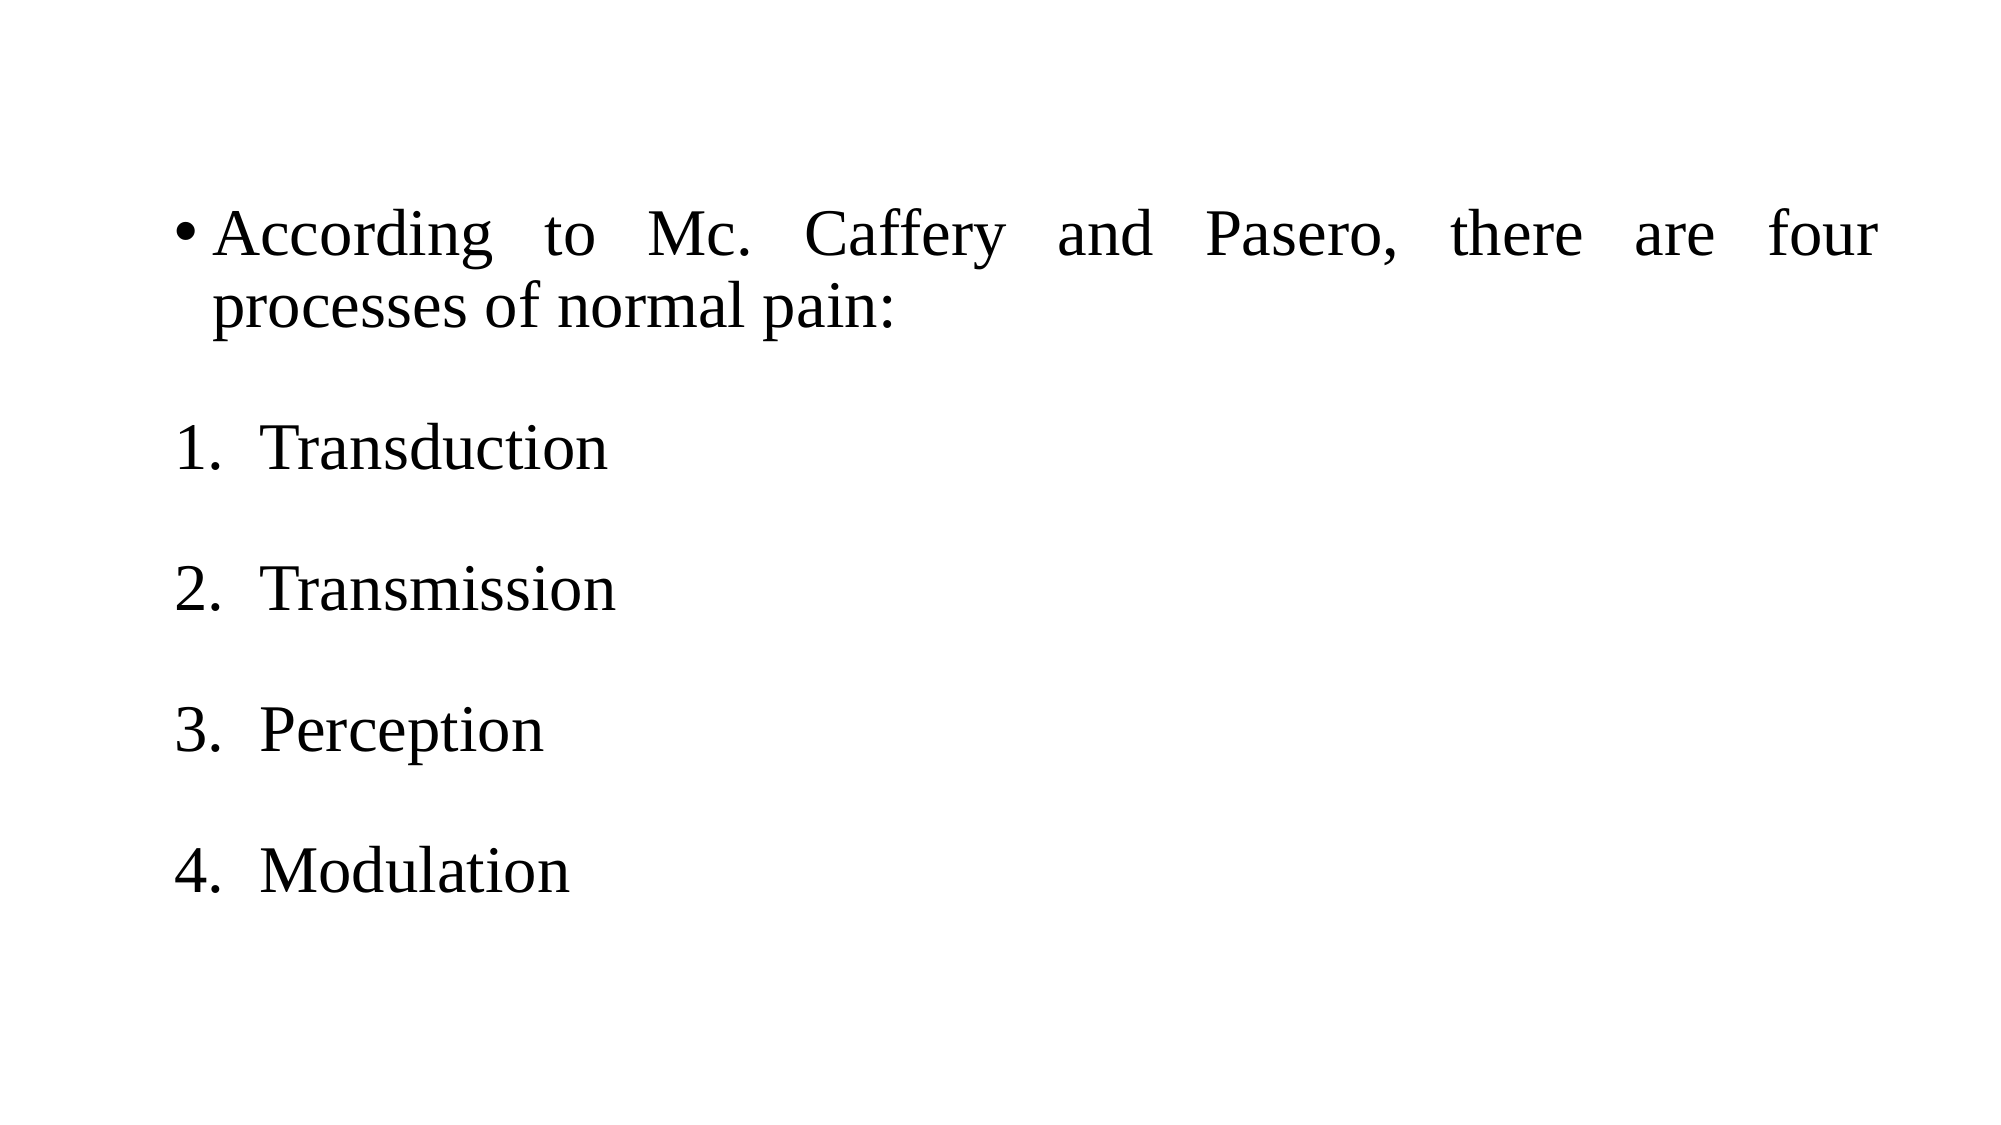

According to Mc. Caffery and Pasero, there are four processes of normal pain:
Transduction
Transmission
Perception
Modulation